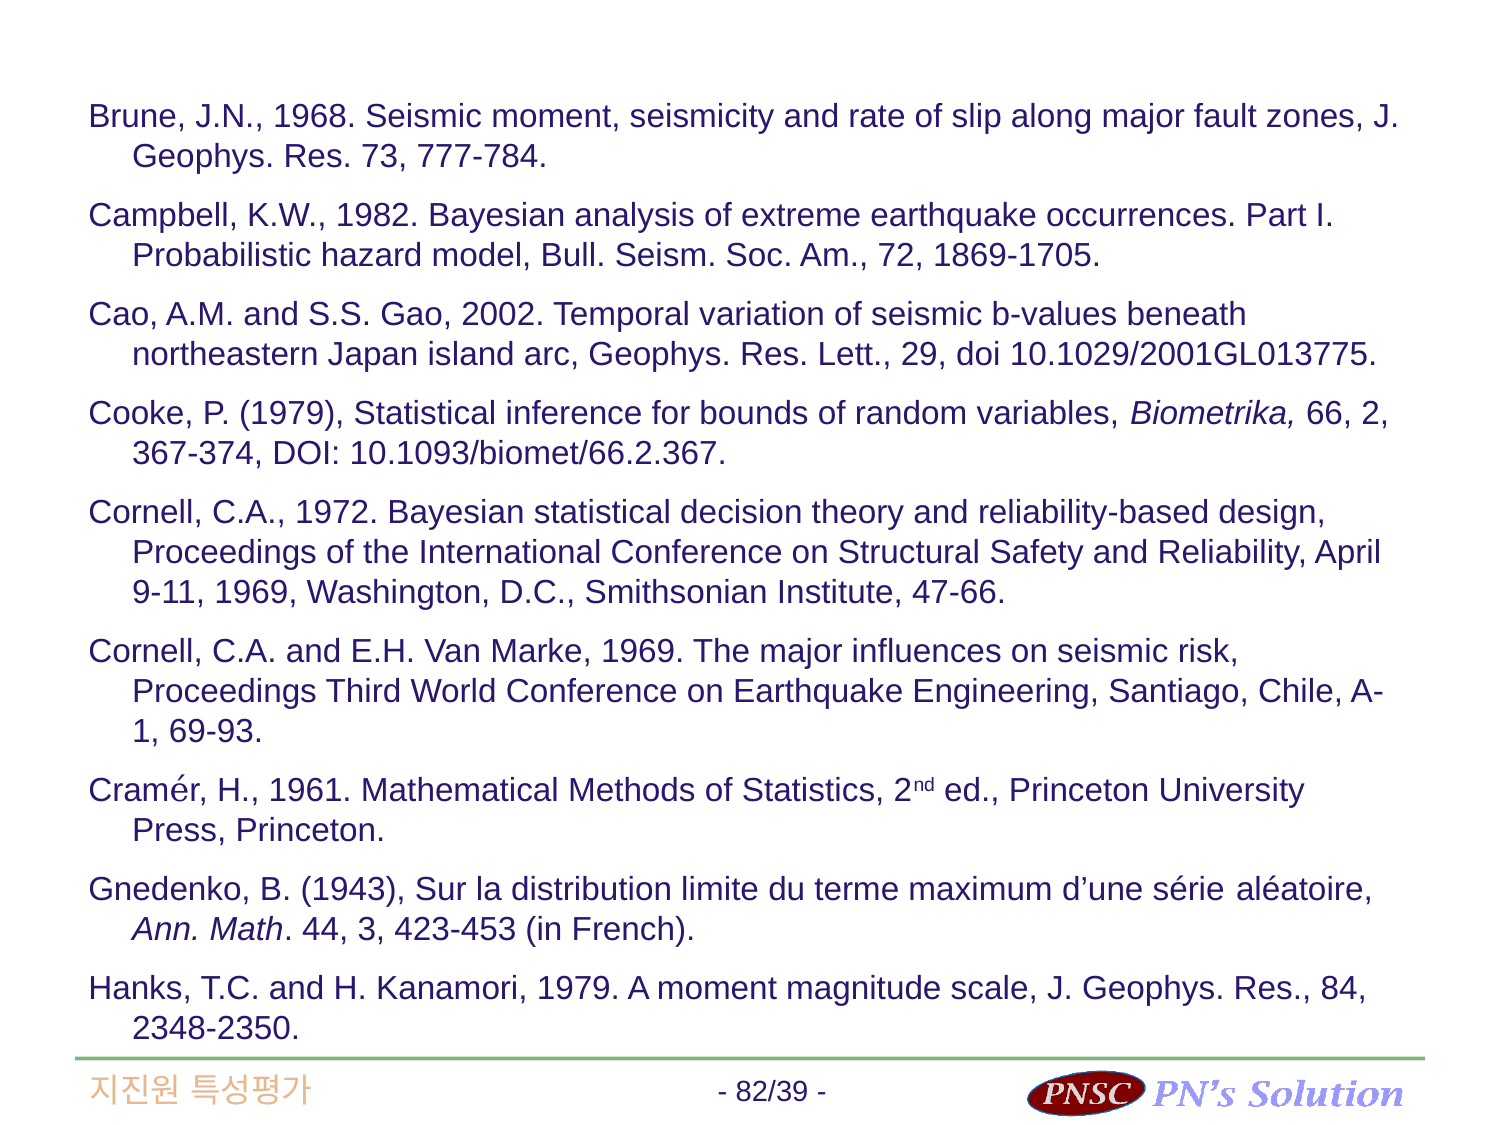

Brune, J.N., 1968. Seismic moment, seismicity and rate of slip along major fault zones, J. Geophys. Res. 73, 777-784.
Campbell, K.W., 1982. Bayesian analysis of extreme earthquake occurrences. Part I. Probabilistic hazard model, Bull. Seism. Soc. Am., 72, 1869-1705.
Cao, A.M. and S.S. Gao, 2002. Temporal variation of seismic b-values beneath northeastern Japan island arc, Geophys. Res. Lett., 29, doi 10.1029/2001GL013775.
Cooke, P. (1979), Statistical inference for bounds of random variables, Biometrika, 66, 2, 367-374, DOI: 10.1093/biomet/66.2.367.
Cornell, C.A., 1972. Bayesian statistical decision theory and reliability-based design, Proceedings of the International Conference on Structural Safety and Reliability, April 9-11, 1969, Washington, D.C., Smithsonian Institute, 47-66.
Cornell, C.A. and E.H. Van Marke, 1969. The major influences on seismic risk, Proceedings Third World Conference on Earthquake Engineering, Santiago, Chile, A-1, 69-93.
Cramér, H., 1961. Mathematical Methods of Statistics, 2nd ed., Princeton University Press, Princeton.
Gnedenko, B. (1943), Sur la distribution limite du terme maximum d’une série aléatoire, Ann. Math. 44, 3, 423-453 (in French).
Hanks, T.C. and H. Kanamori, 1979. A moment magnitude scale, J. Geophys. Res., 84, 2348-2350.
82